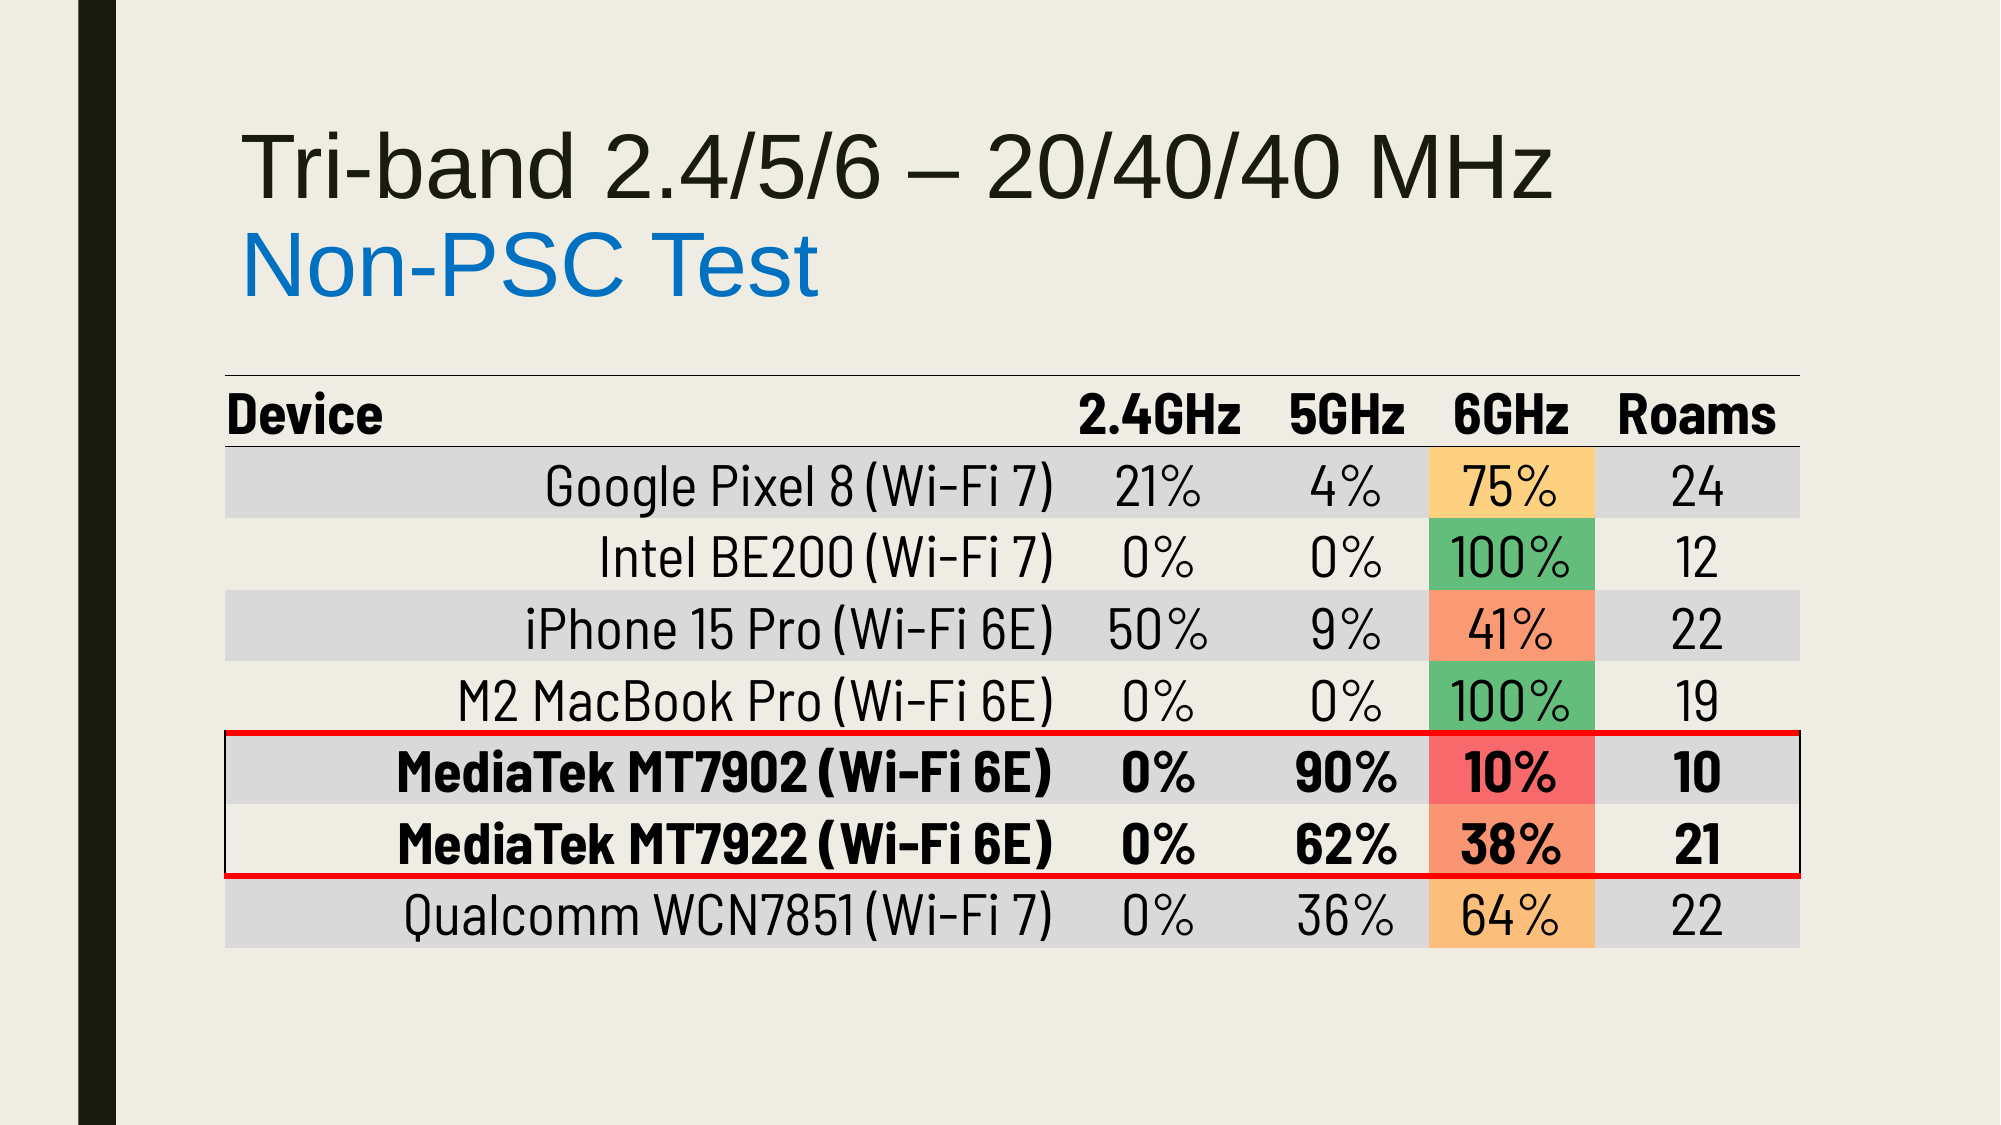

# Tri-band 2.4/5/6 – 20/40/40 MHz Non-PSC Test
| Device | 2.4GHz | 5GHz | 6GHz | Roams |
| --- | --- | --- | --- | --- |
| Google Pixel 8 (Wi-Fi 7) | 21% | 4% | 75% | 24 |
| Intel BE200 (Wi-Fi 7) | 0% | 0% | 100% | 12 |
| iPhone 15 Pro (Wi-Fi 6E) | 50% | 9% | 41% | 22 |
| M2 MacBook Pro (Wi-Fi 6E) | 0% | 0% | 100% | 19 |
| MediaTek MT7902 (Wi-Fi 6E) | 0% | 90% | 10% | 10 |
| MediaTek MT7922 (Wi-Fi 6E) | 0% | 62% | 38% | 21 |
| Qualcomm WCN7851 (Wi-Fi 7) | 0% | 36% | 64% | 22 |